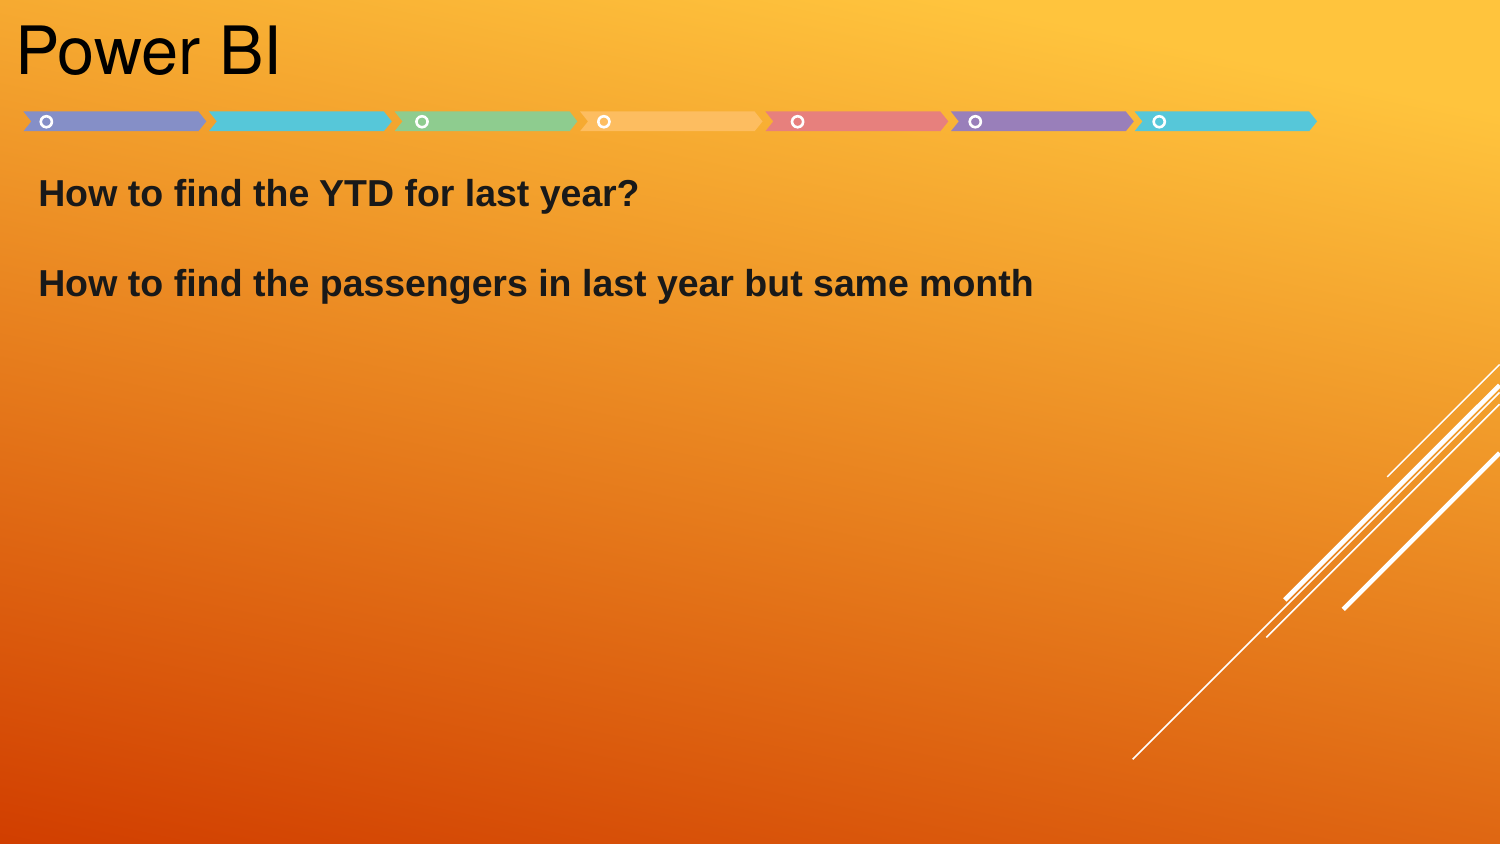

Power BI

How to find the YTD for last year?

How to find the passengers in last year but same month